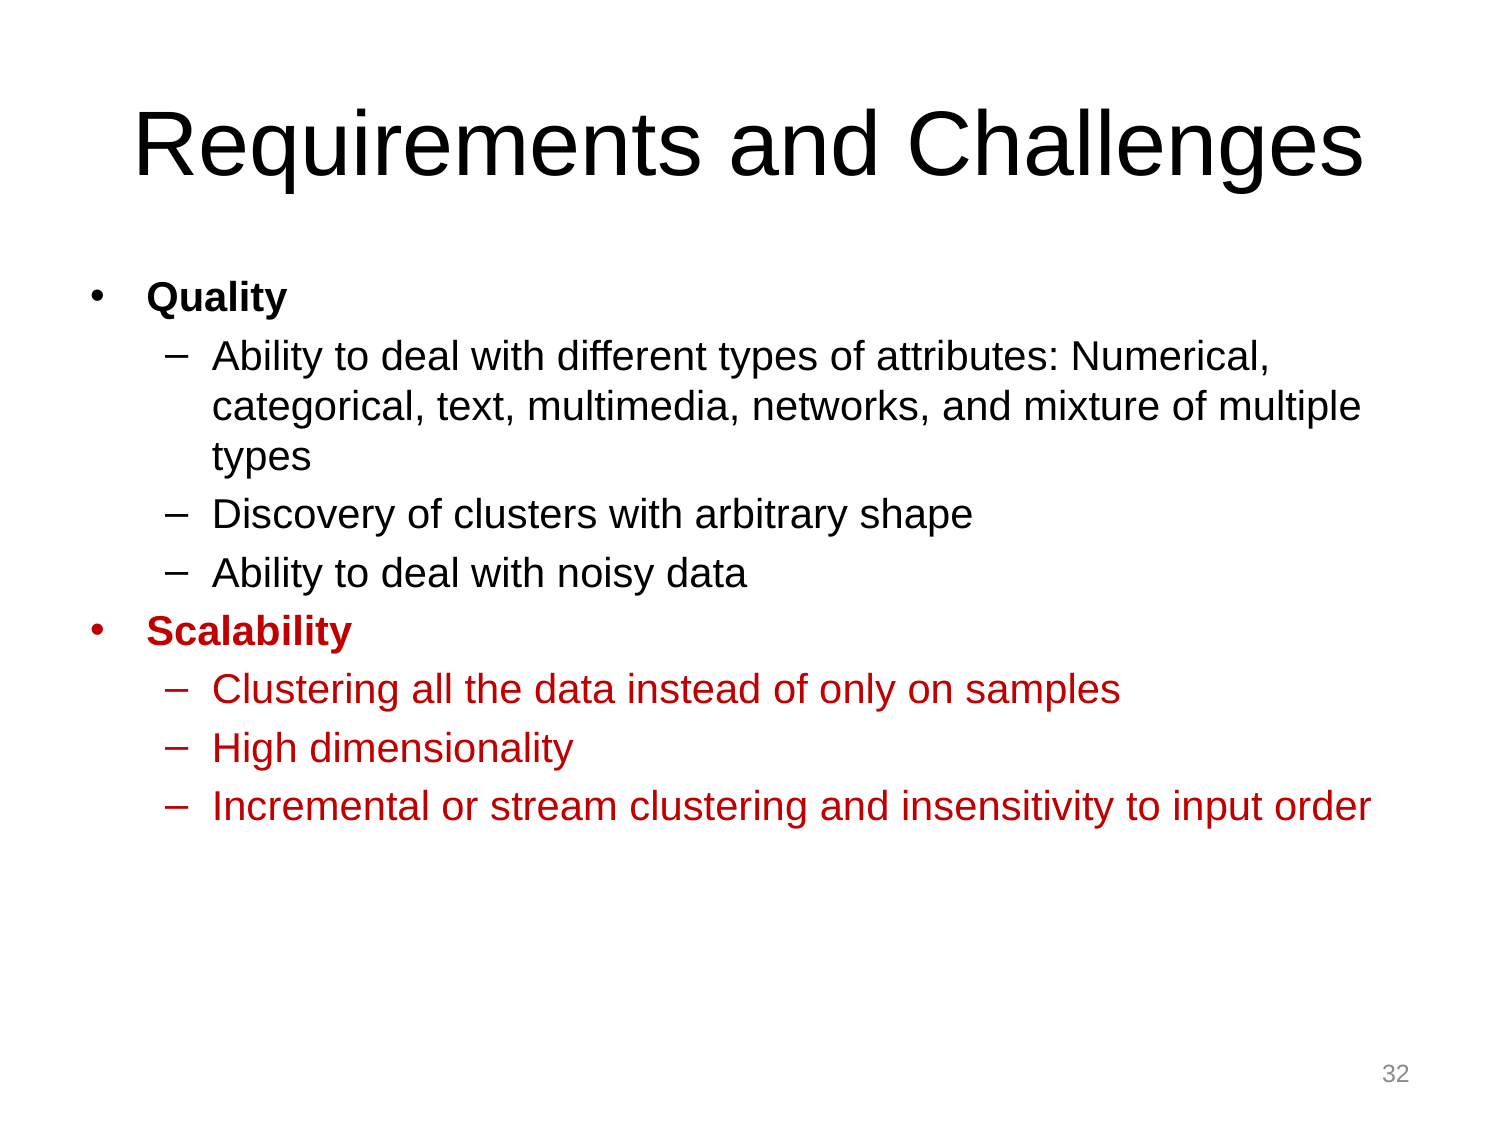

# Requirements and Challenges
Quality
Ability to deal with different types of attributes: Numerical, categorical, text, multimedia, networks, and mixture of multiple types
Discovery of clusters with arbitrary shape
Ability to deal with noisy data
Scalability
Clustering all the data instead of only on samples
High dimensionality
Incremental or stream clustering and insensitivity to input order
32